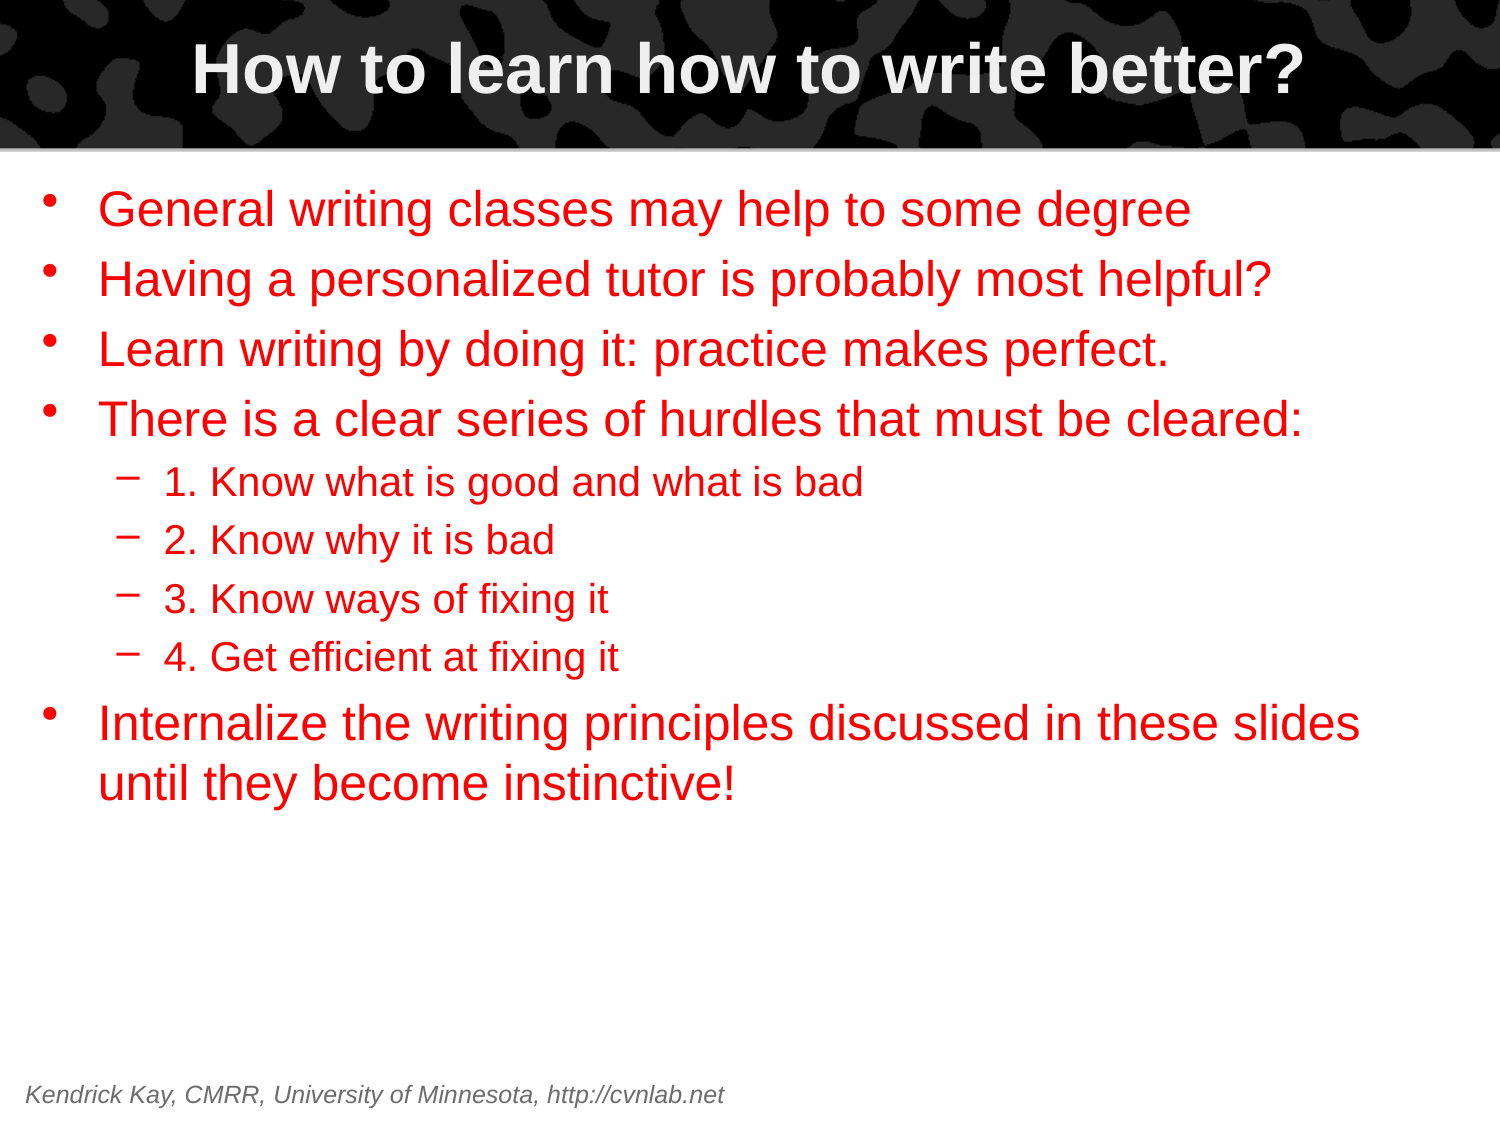

# How to learn how to write better?
General writing classes may help to some degree
Having a personalized tutor is probably most helpful?
Learn writing by doing it: practice makes perfect.
There is a clear series of hurdles that must be cleared:
1. Know what is good and what is bad
2. Know why it is bad
3. Know ways of fixing it
4. Get efficient at fixing it
Internalize the writing principles discussed in these slides until they become instinctive!

Kendrick Kay, CMRR, University of Minnesota, http://cvnlab.net